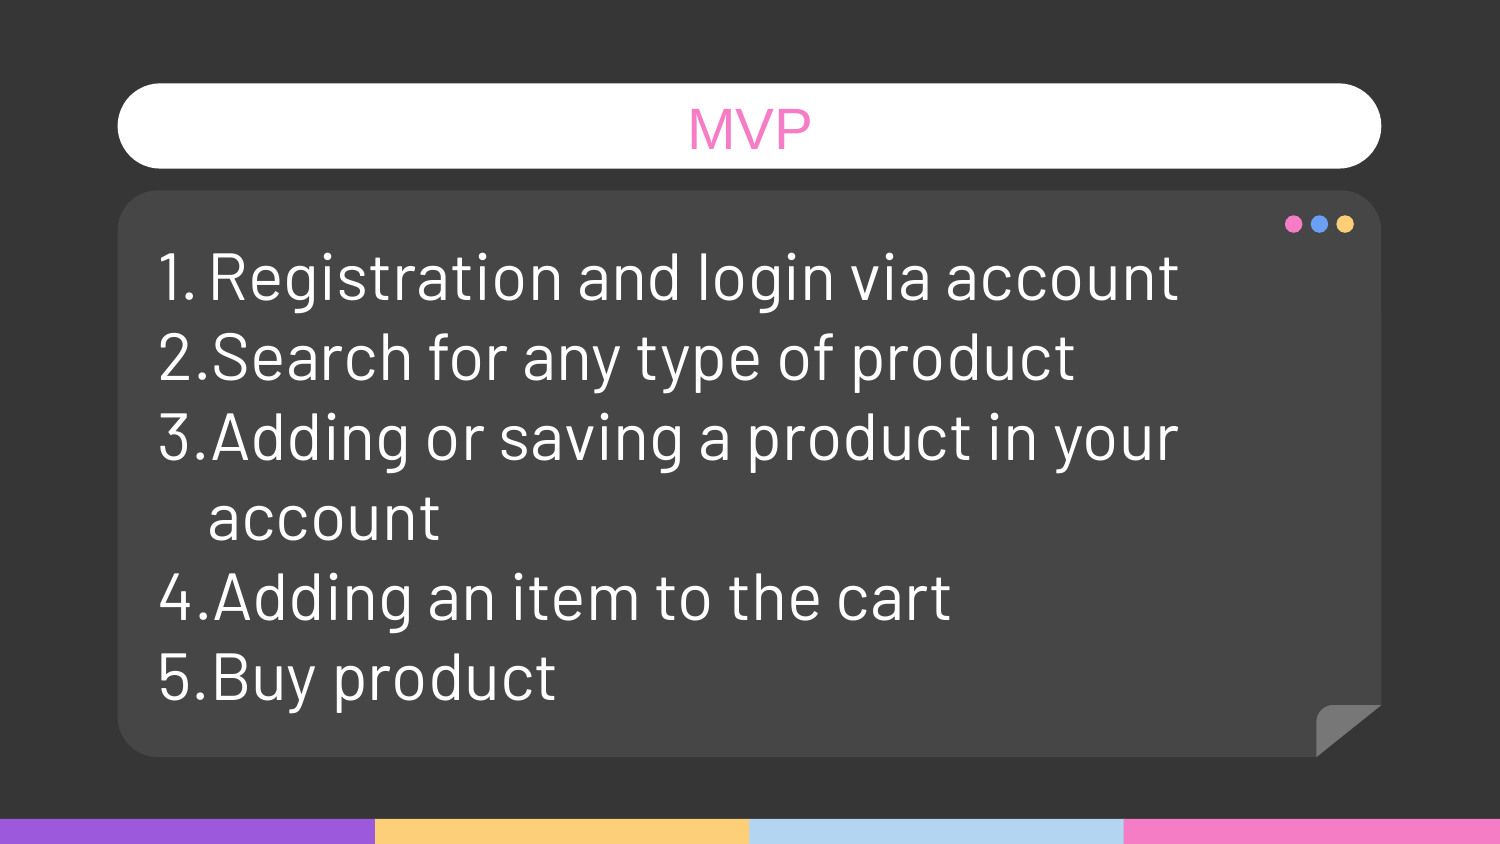

# MVP
Registration and login via account
Search for any type of product
Adding or saving a product in your account
Adding an item to the cart
Buy product